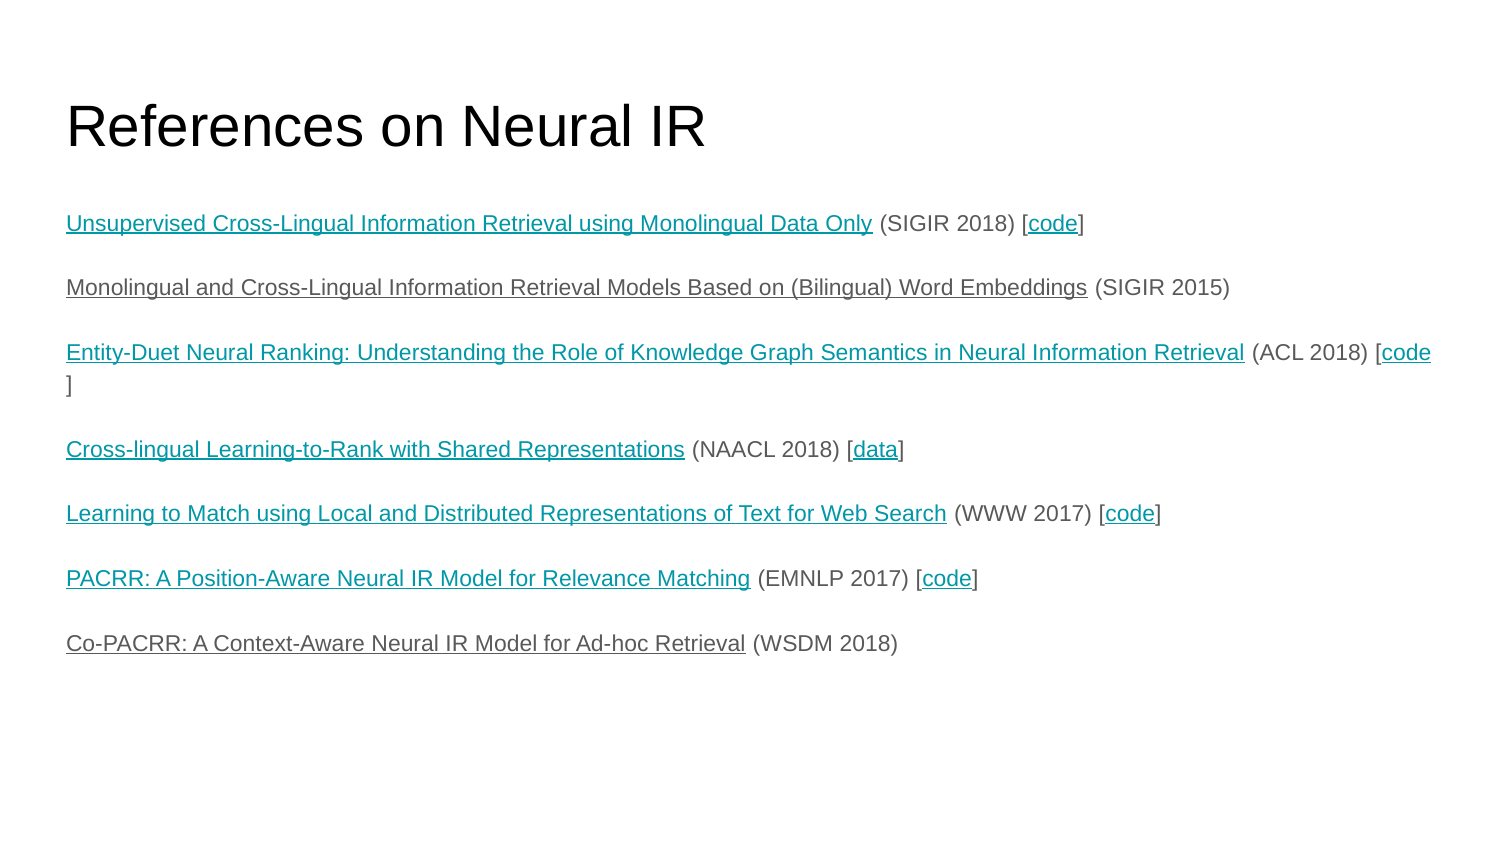

# References on Neural IR
Unsupervised Cross-Lingual Information Retrieval using Monolingual Data Only (SIGIR 2018) [code]
Monolingual and Cross-Lingual Information Retrieval Models Based on (Bilingual) Word Embeddings (SIGIR 2015)
Entity-Duet Neural Ranking: Understanding the Role of Knowledge Graph Semantics in Neural Information Retrieval (ACL 2018) [code]
Cross-lingual Learning-to-Rank with Shared Representations (NAACL 2018) [data]
Learning to Match using Local and Distributed Representations of Text for Web Search (WWW 2017) [code]
PACRR: A Position-Aware Neural IR Model for Relevance Matching (EMNLP 2017) [code]
Co-PACRR: A Context-Aware Neural IR Model for Ad-hoc Retrieval (WSDM 2018)